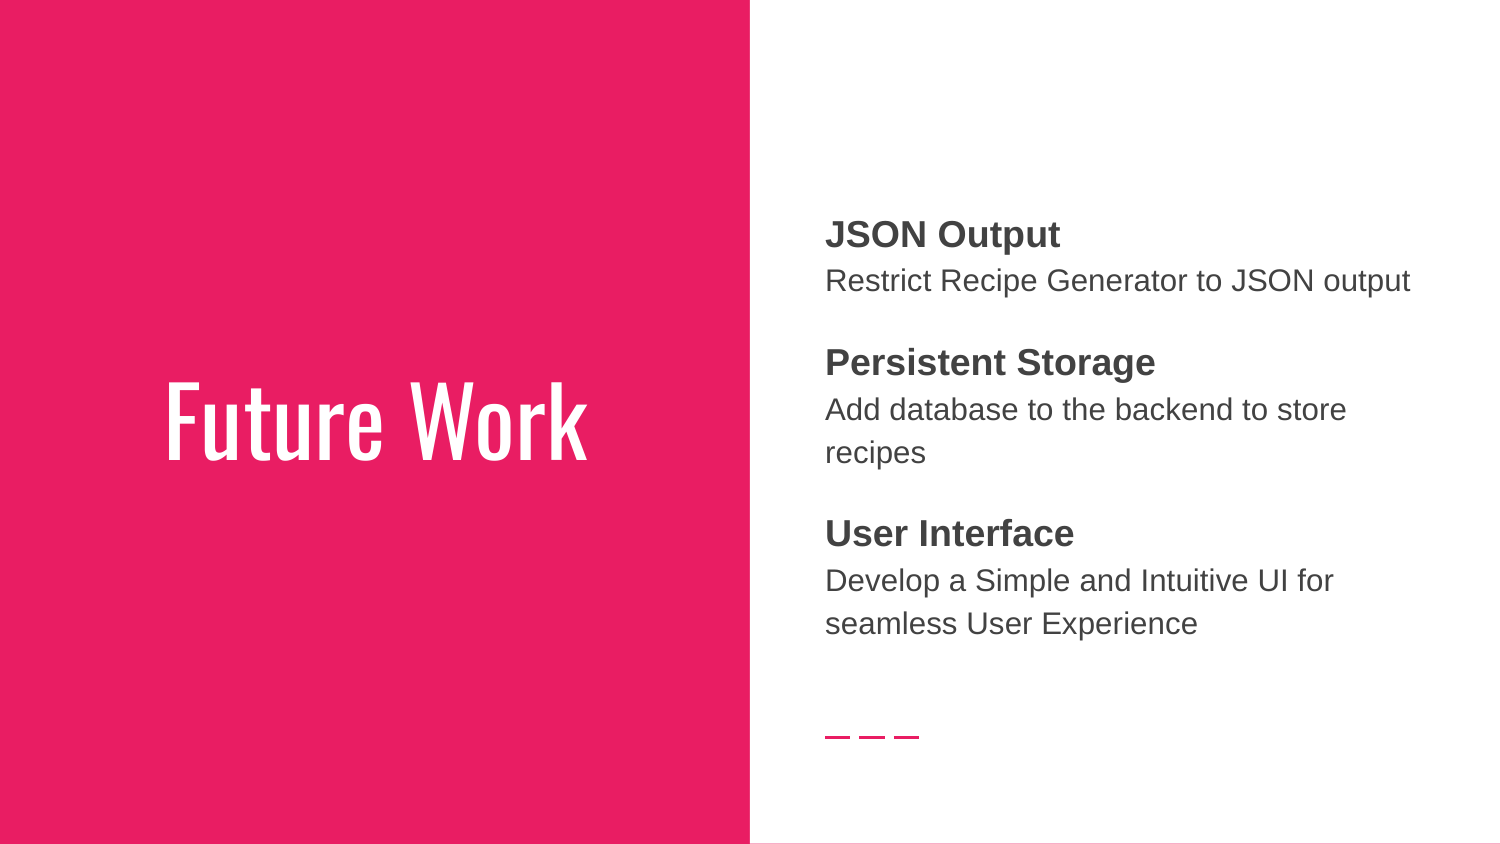

JSON Output
Restrict Recipe Generator to JSON output
Persistent Storage
Add database to the backend to store recipes
User Interface
Develop a Simple and Intuitive UI for seamless User Experience
# Future Work